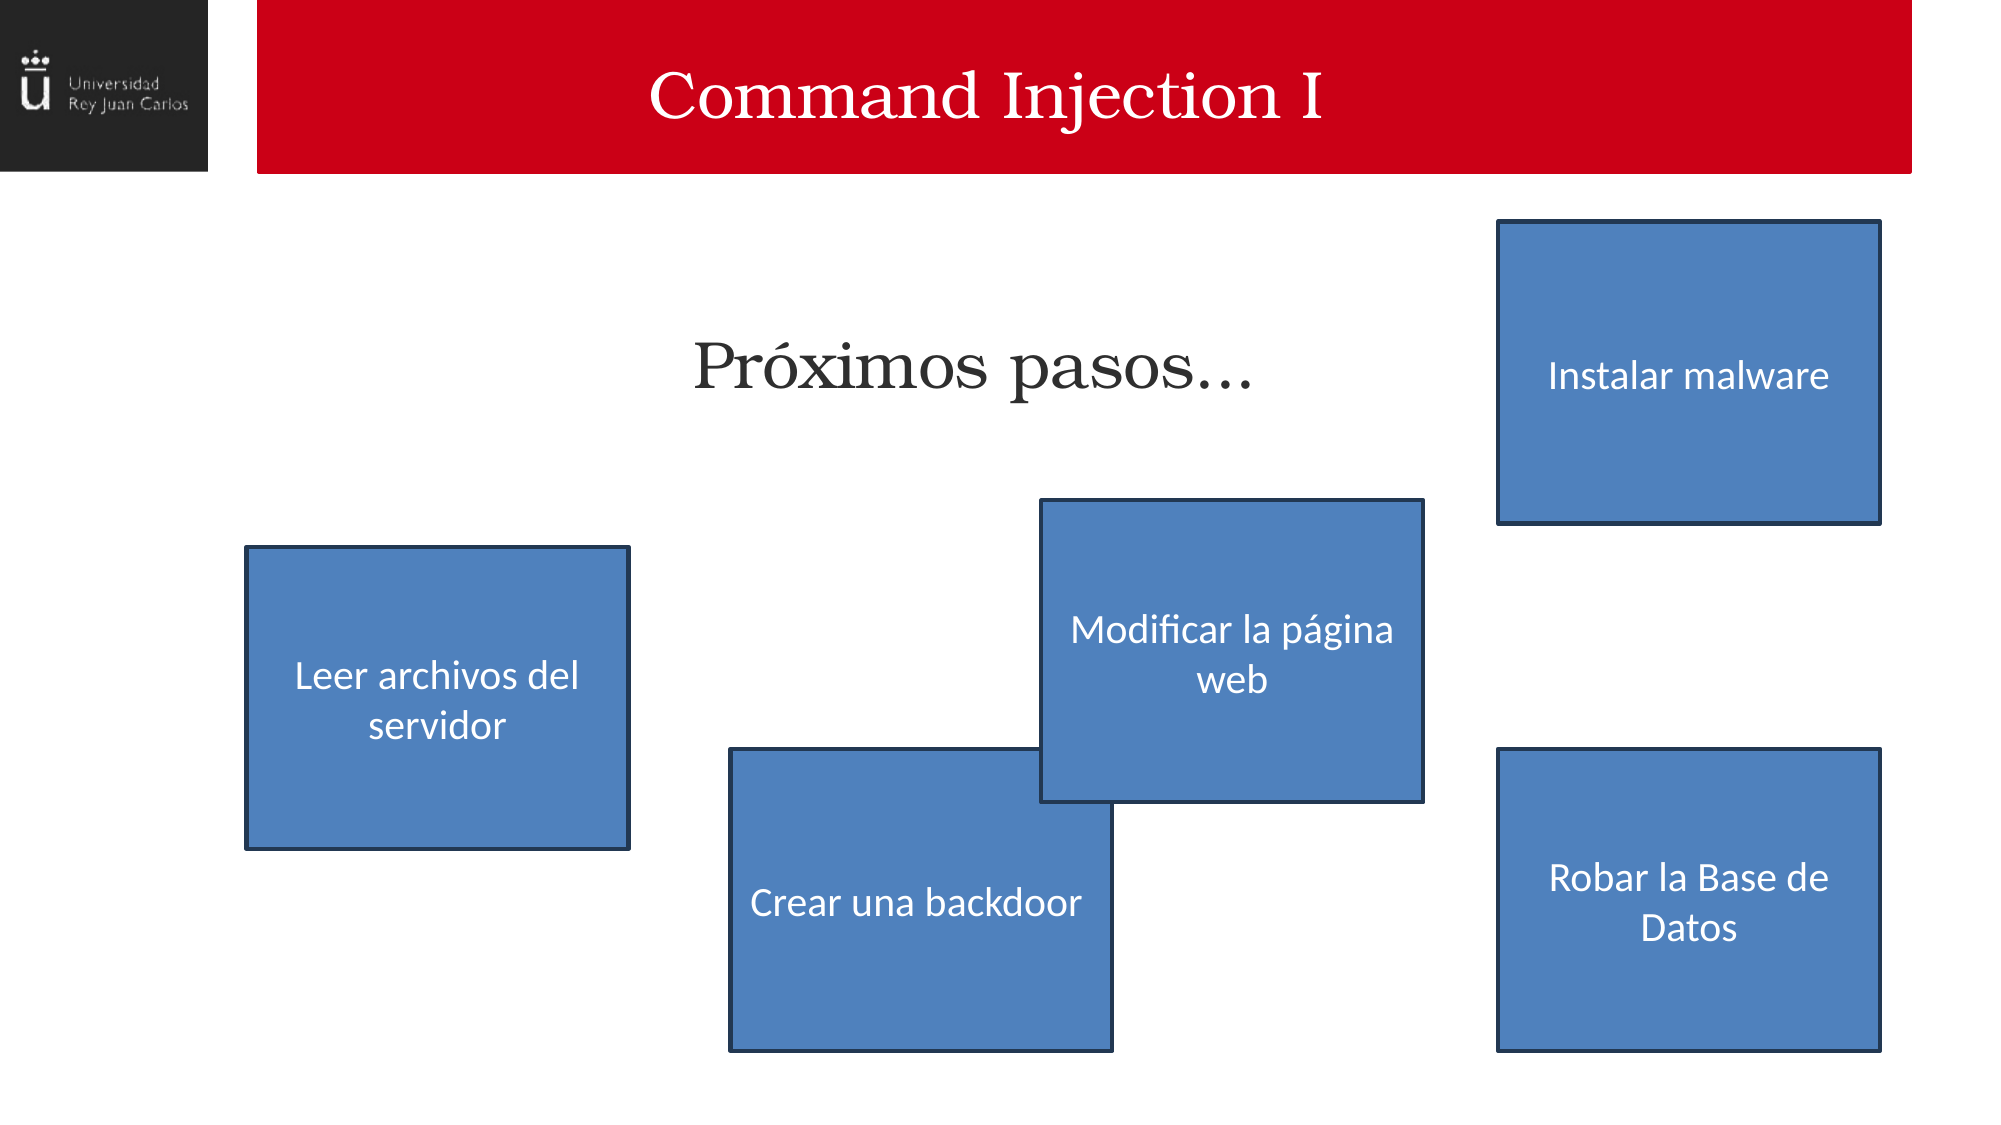

Command Injection I

Instalar malware
Próximos pasos...
Modificar la página web
Leer archivos del servidor
Crear una backdoor
Robar la Base de Datos